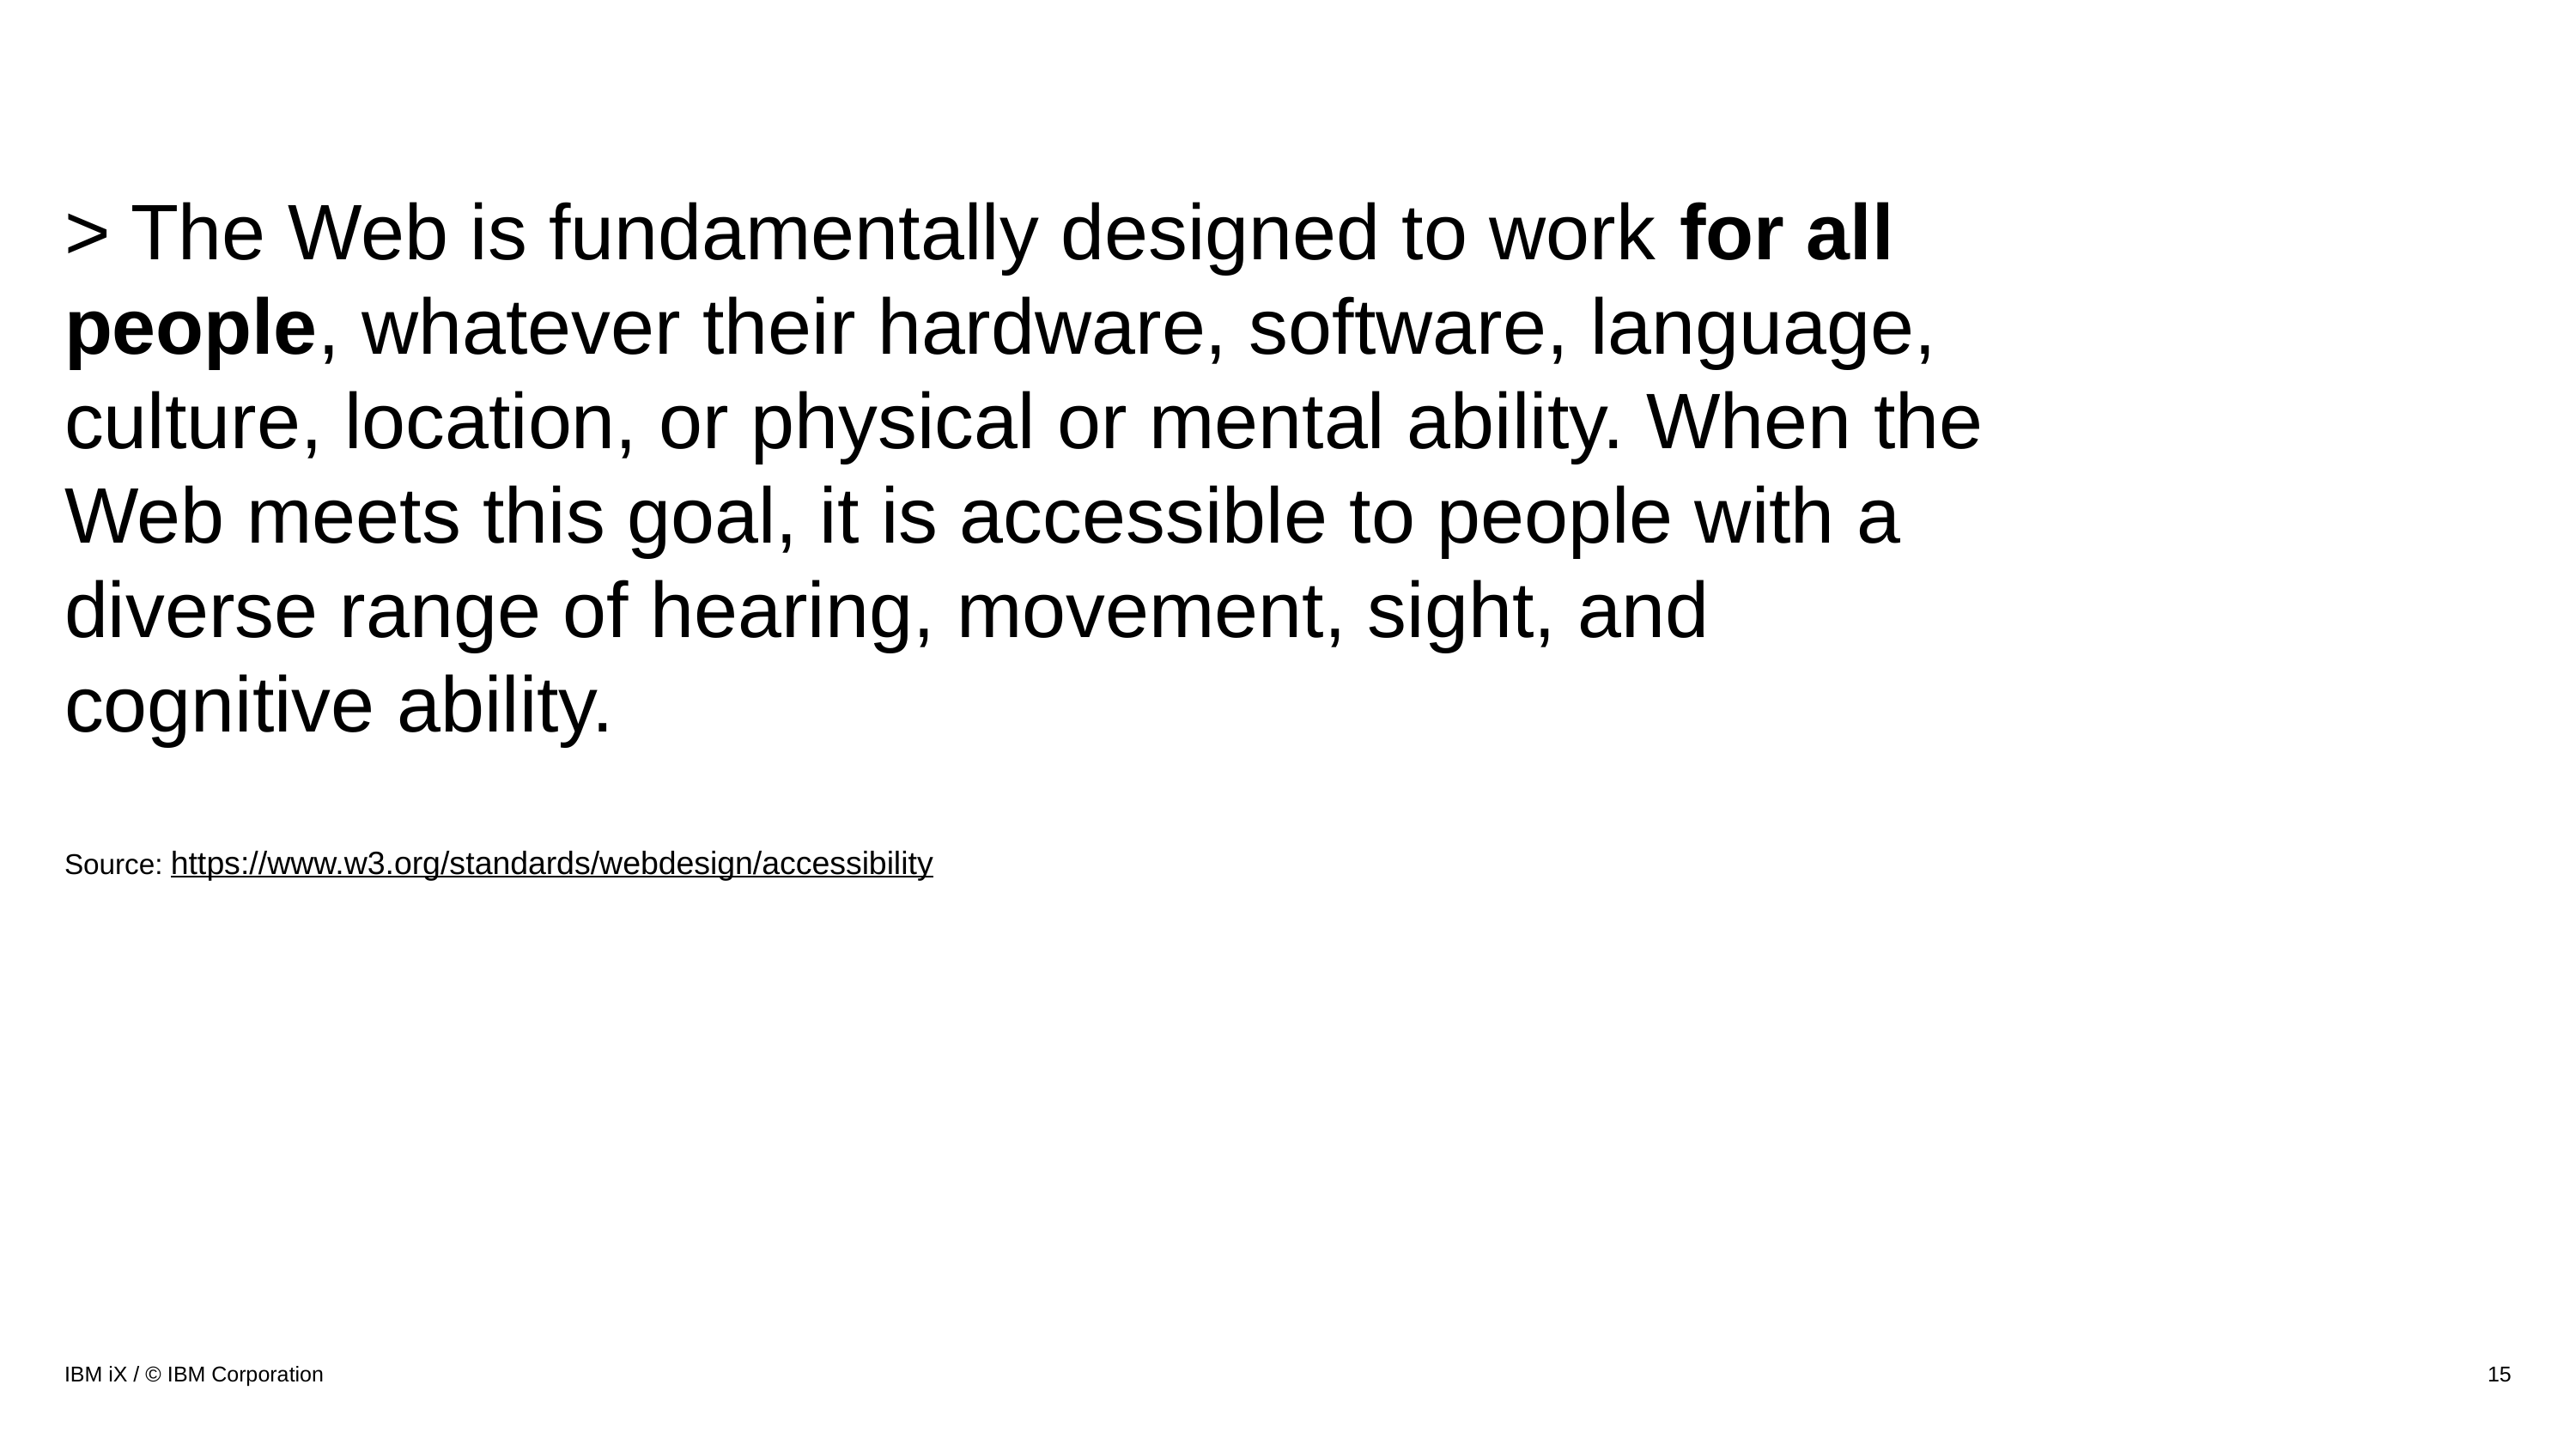

# > The Web is fundamentally designed to work for all people, whatever their hardware, software, language, culture, location, or physical or mental ability. When the Web meets this goal, it is accessible to people with a diverse range of hearing, movement, sight, and cognitive ability. Source: https://www.w3.org/standards/webdesign/accessibility
IBM iX / © IBM Corporation
15